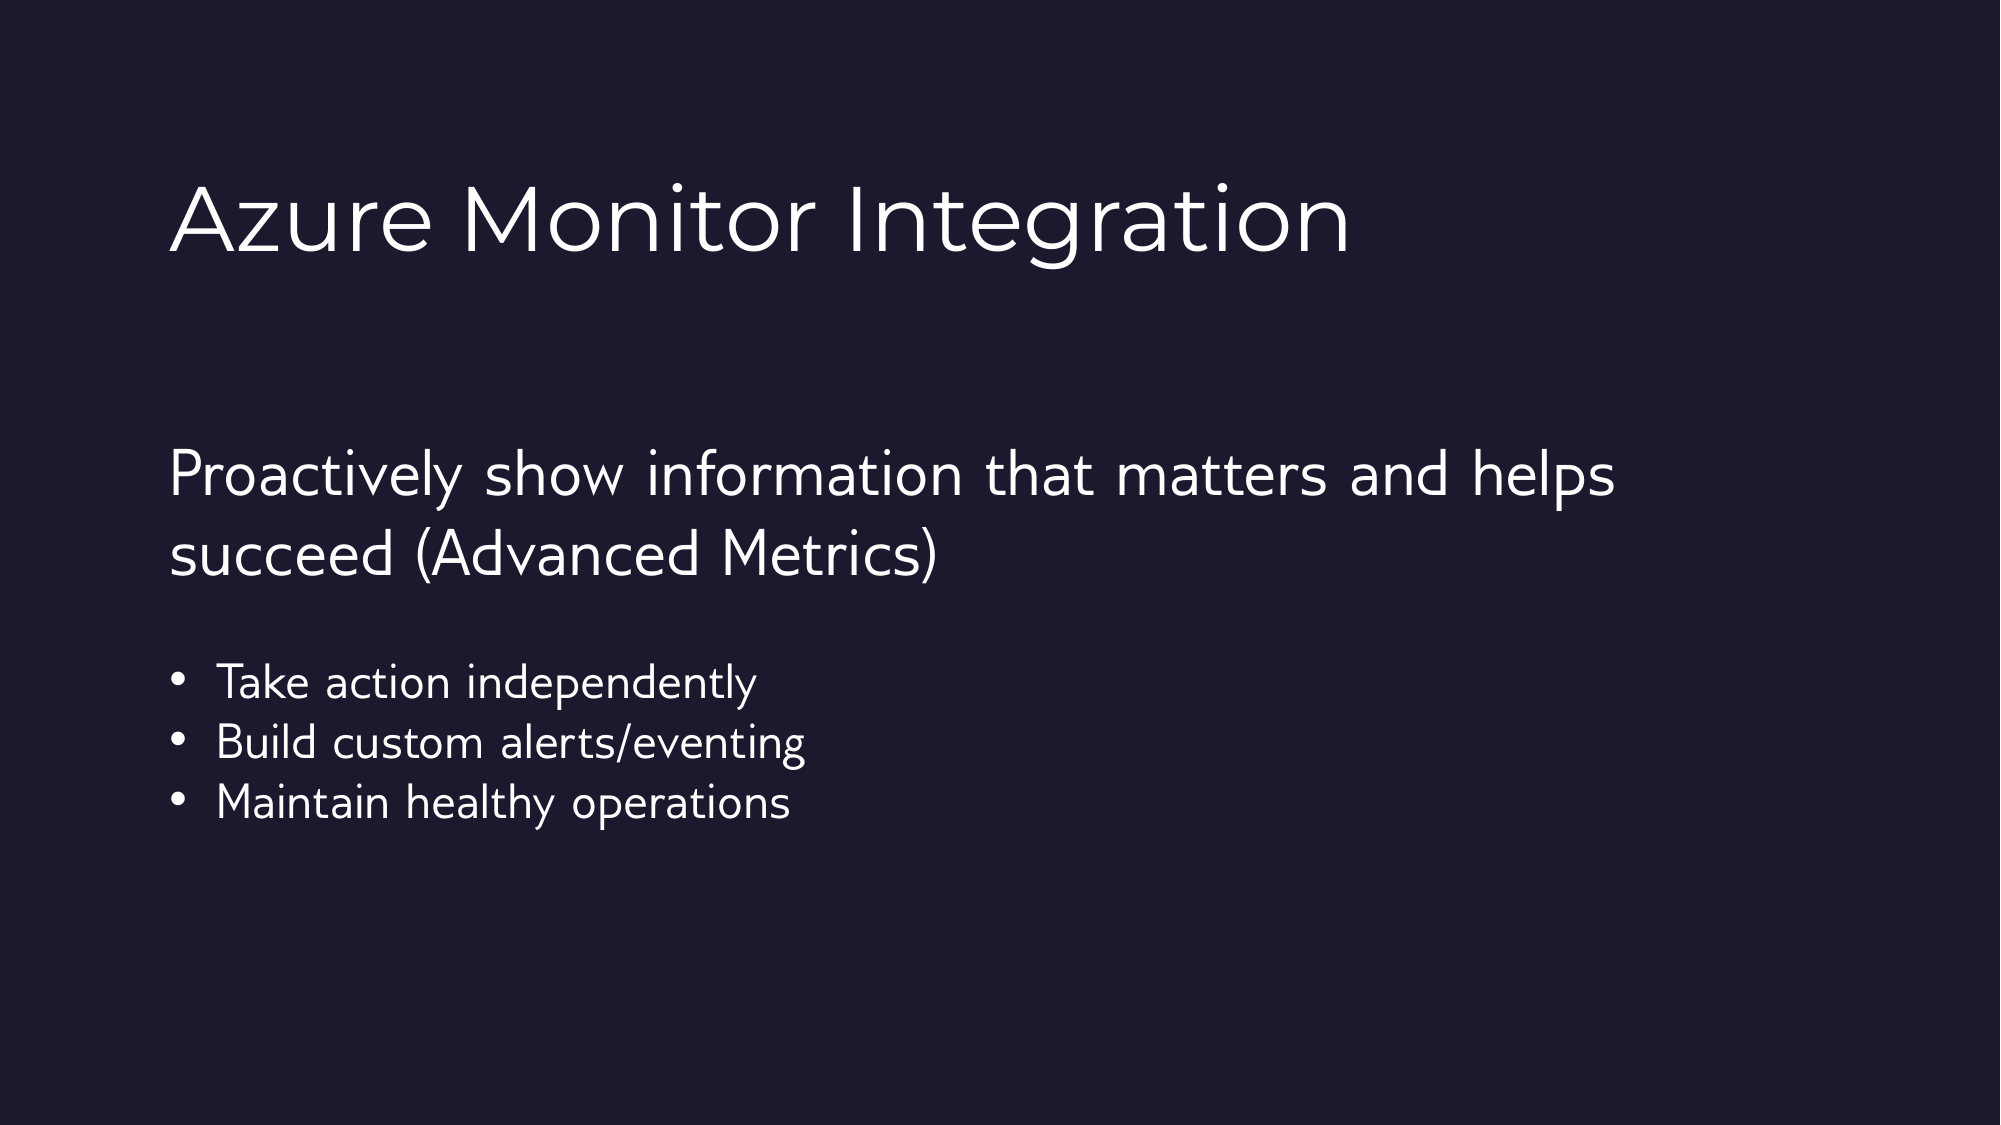

# Azure Monitor Integration
Proactively show information that matters and helps succeed (Advanced Metrics)

Take action independently
Build custom alerts/eventing
Maintain healthy operations